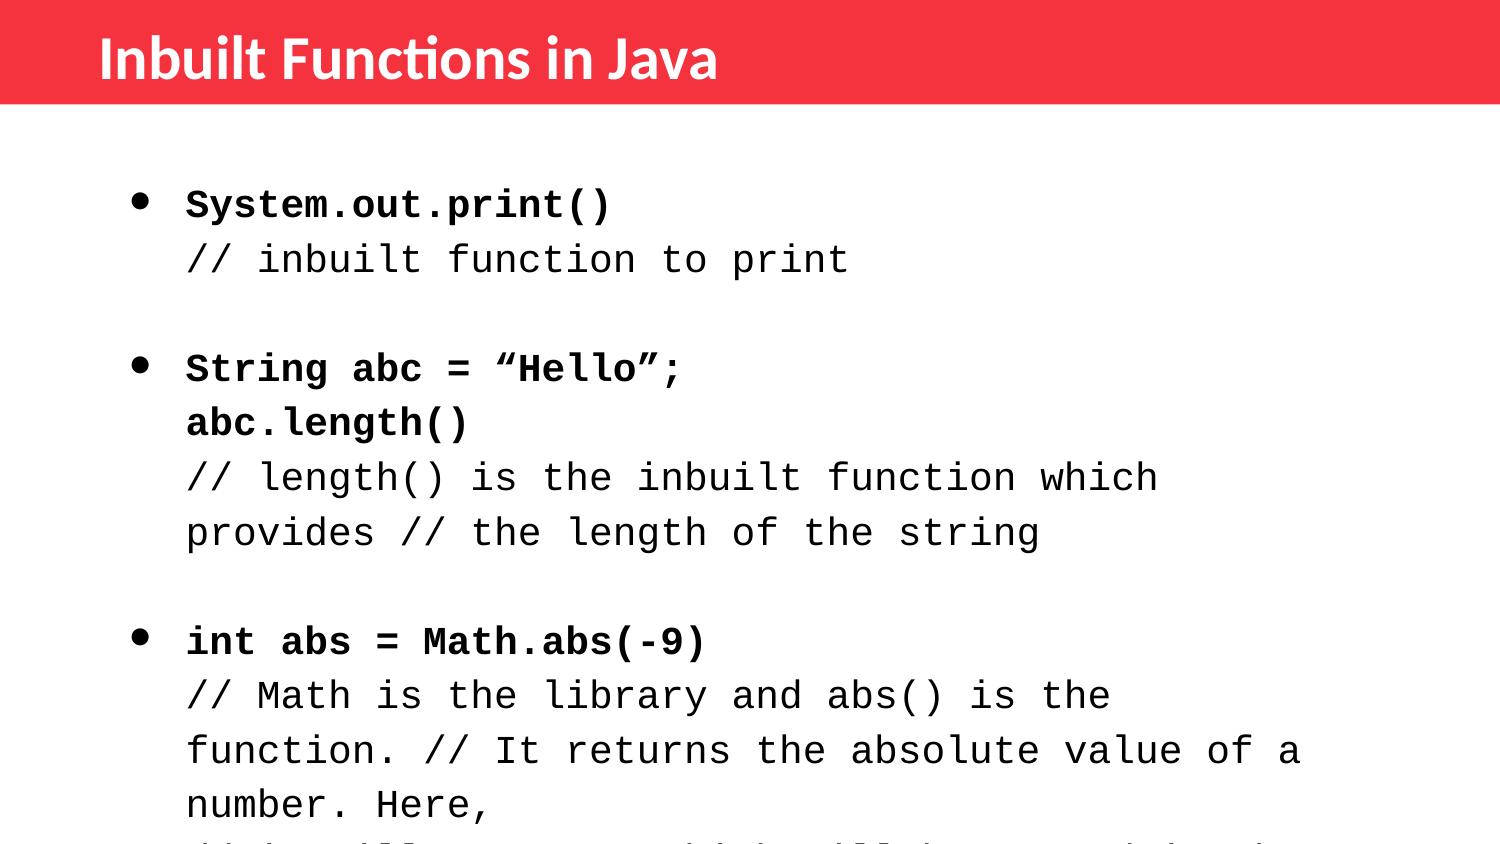

Inbuilt Functions in Java

System.out.print()
// inbuilt function to print

String abc = “Hello”;
abc.length()
// length() is the inbuilt function which provides // the length of the string

int abs = Math.abs(-9)
// Math is the library and abs() is the function. // It returns the absolute value of a number. Here,
// it will return 9 which will be stored in abs.